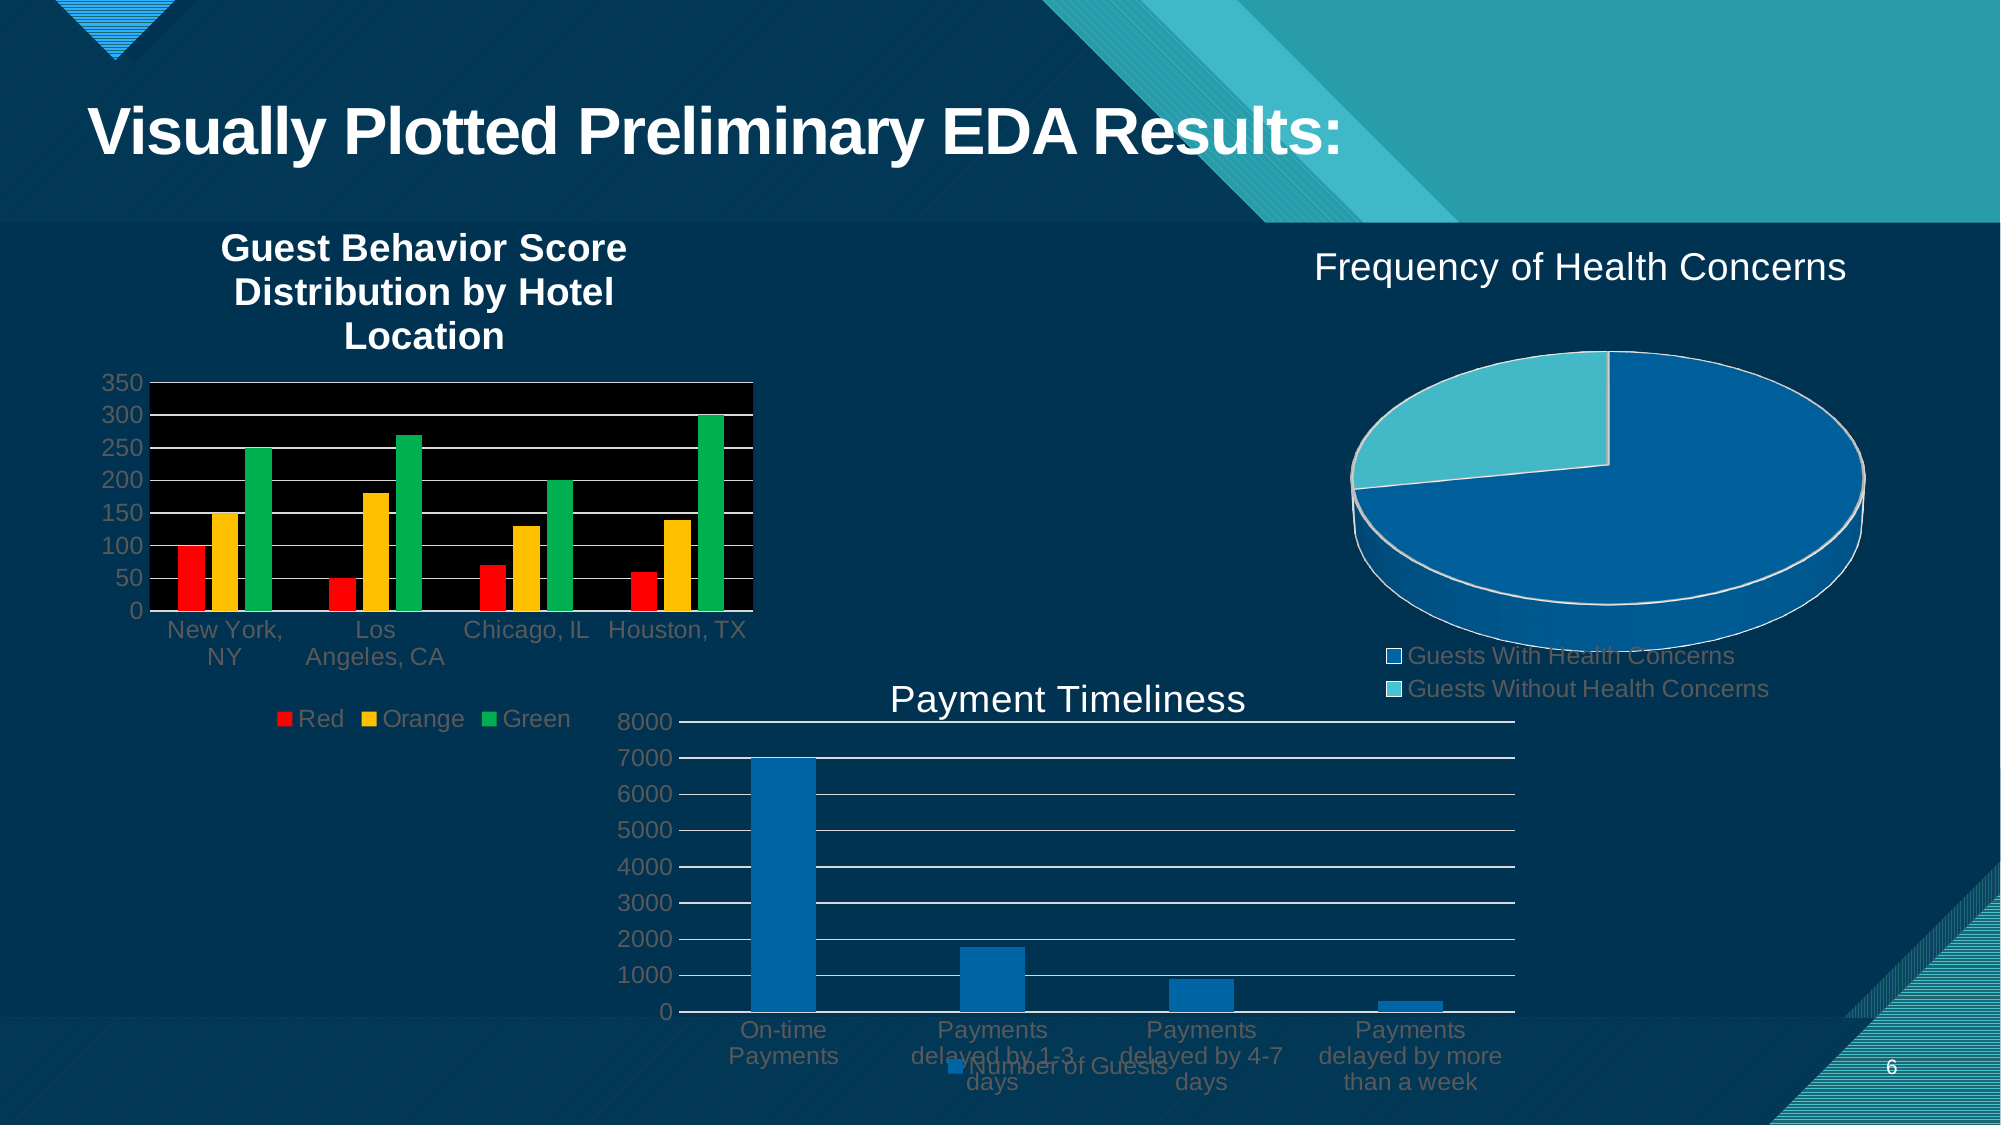

# Visually Plotted Preliminary EDA Results:

### Chart: Guest Behavior Score Distribution by Hotel Location

| Category | Red | Orange | Green |
|---|---|---|---|
| New York, NY | 100.0 | 150.0 | 250.0 |
| Los Angeles, CA | 50.0 | 180.0 | 270.0 |
| Chicago, IL | 70.0 | 130.0 | 200.0 |
| Houston, TX | 60.0 | 140.0 | 300.0 |

[unsupported chart]

### Chart: Payment Timeliness

| Category | Number of Guests |
|---|---|
| On-time Payments | 7000.0 |
| Payments delayed by 1-3 days | 1800.0 |
| Payments delayed by 4-7 days | 900.0 |
| Payments delayed by more than a week | 300.0 |
6